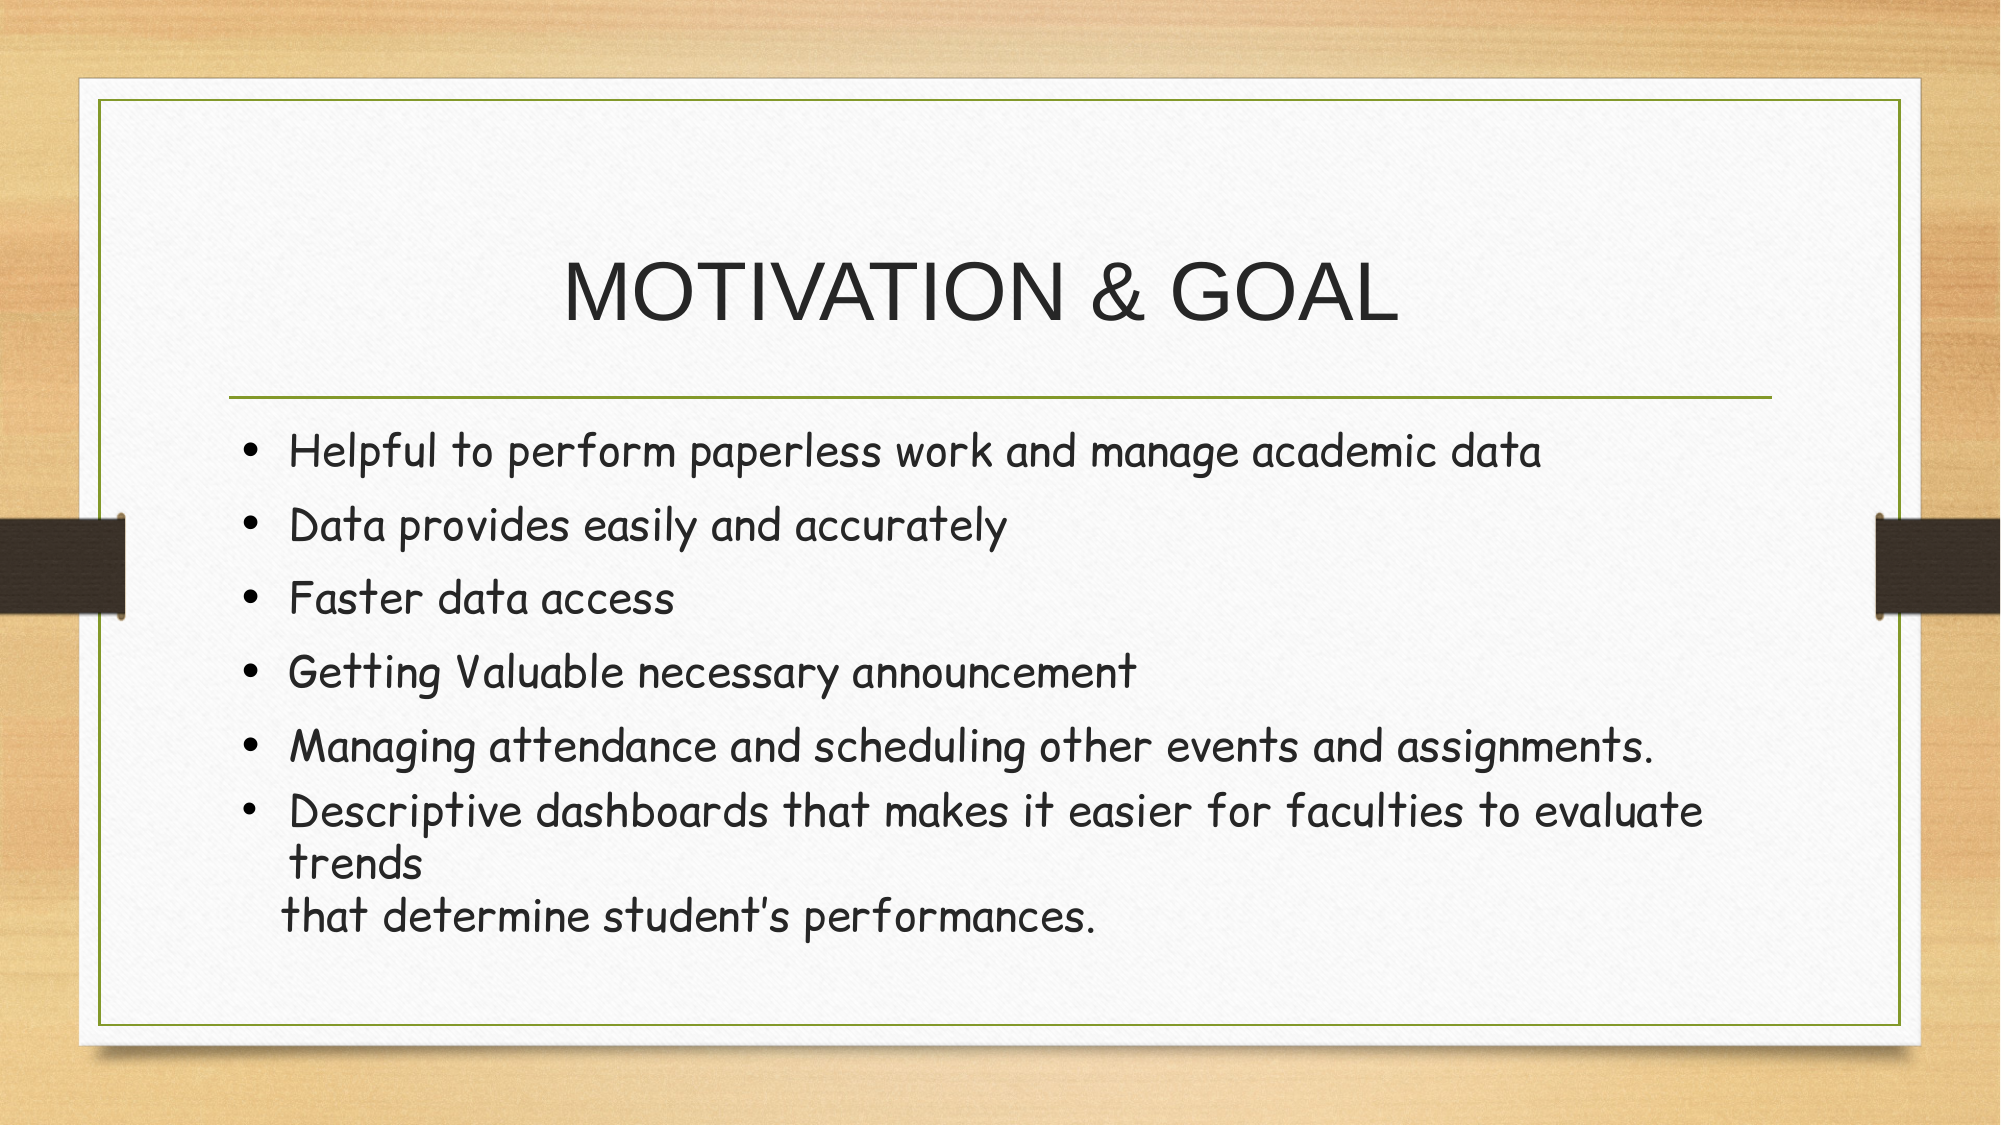

# MOTIVATION & GOAL
Helpful to perform paperless work and manage academic data
Data provides easily and accurately
Faster data access
Getting Valuable necessary announcement
Managing attendance and scheduling other events and assignments.
Descriptive dashboards that makes it easier for faculties to evaluate trends
   that determine student’s performances.